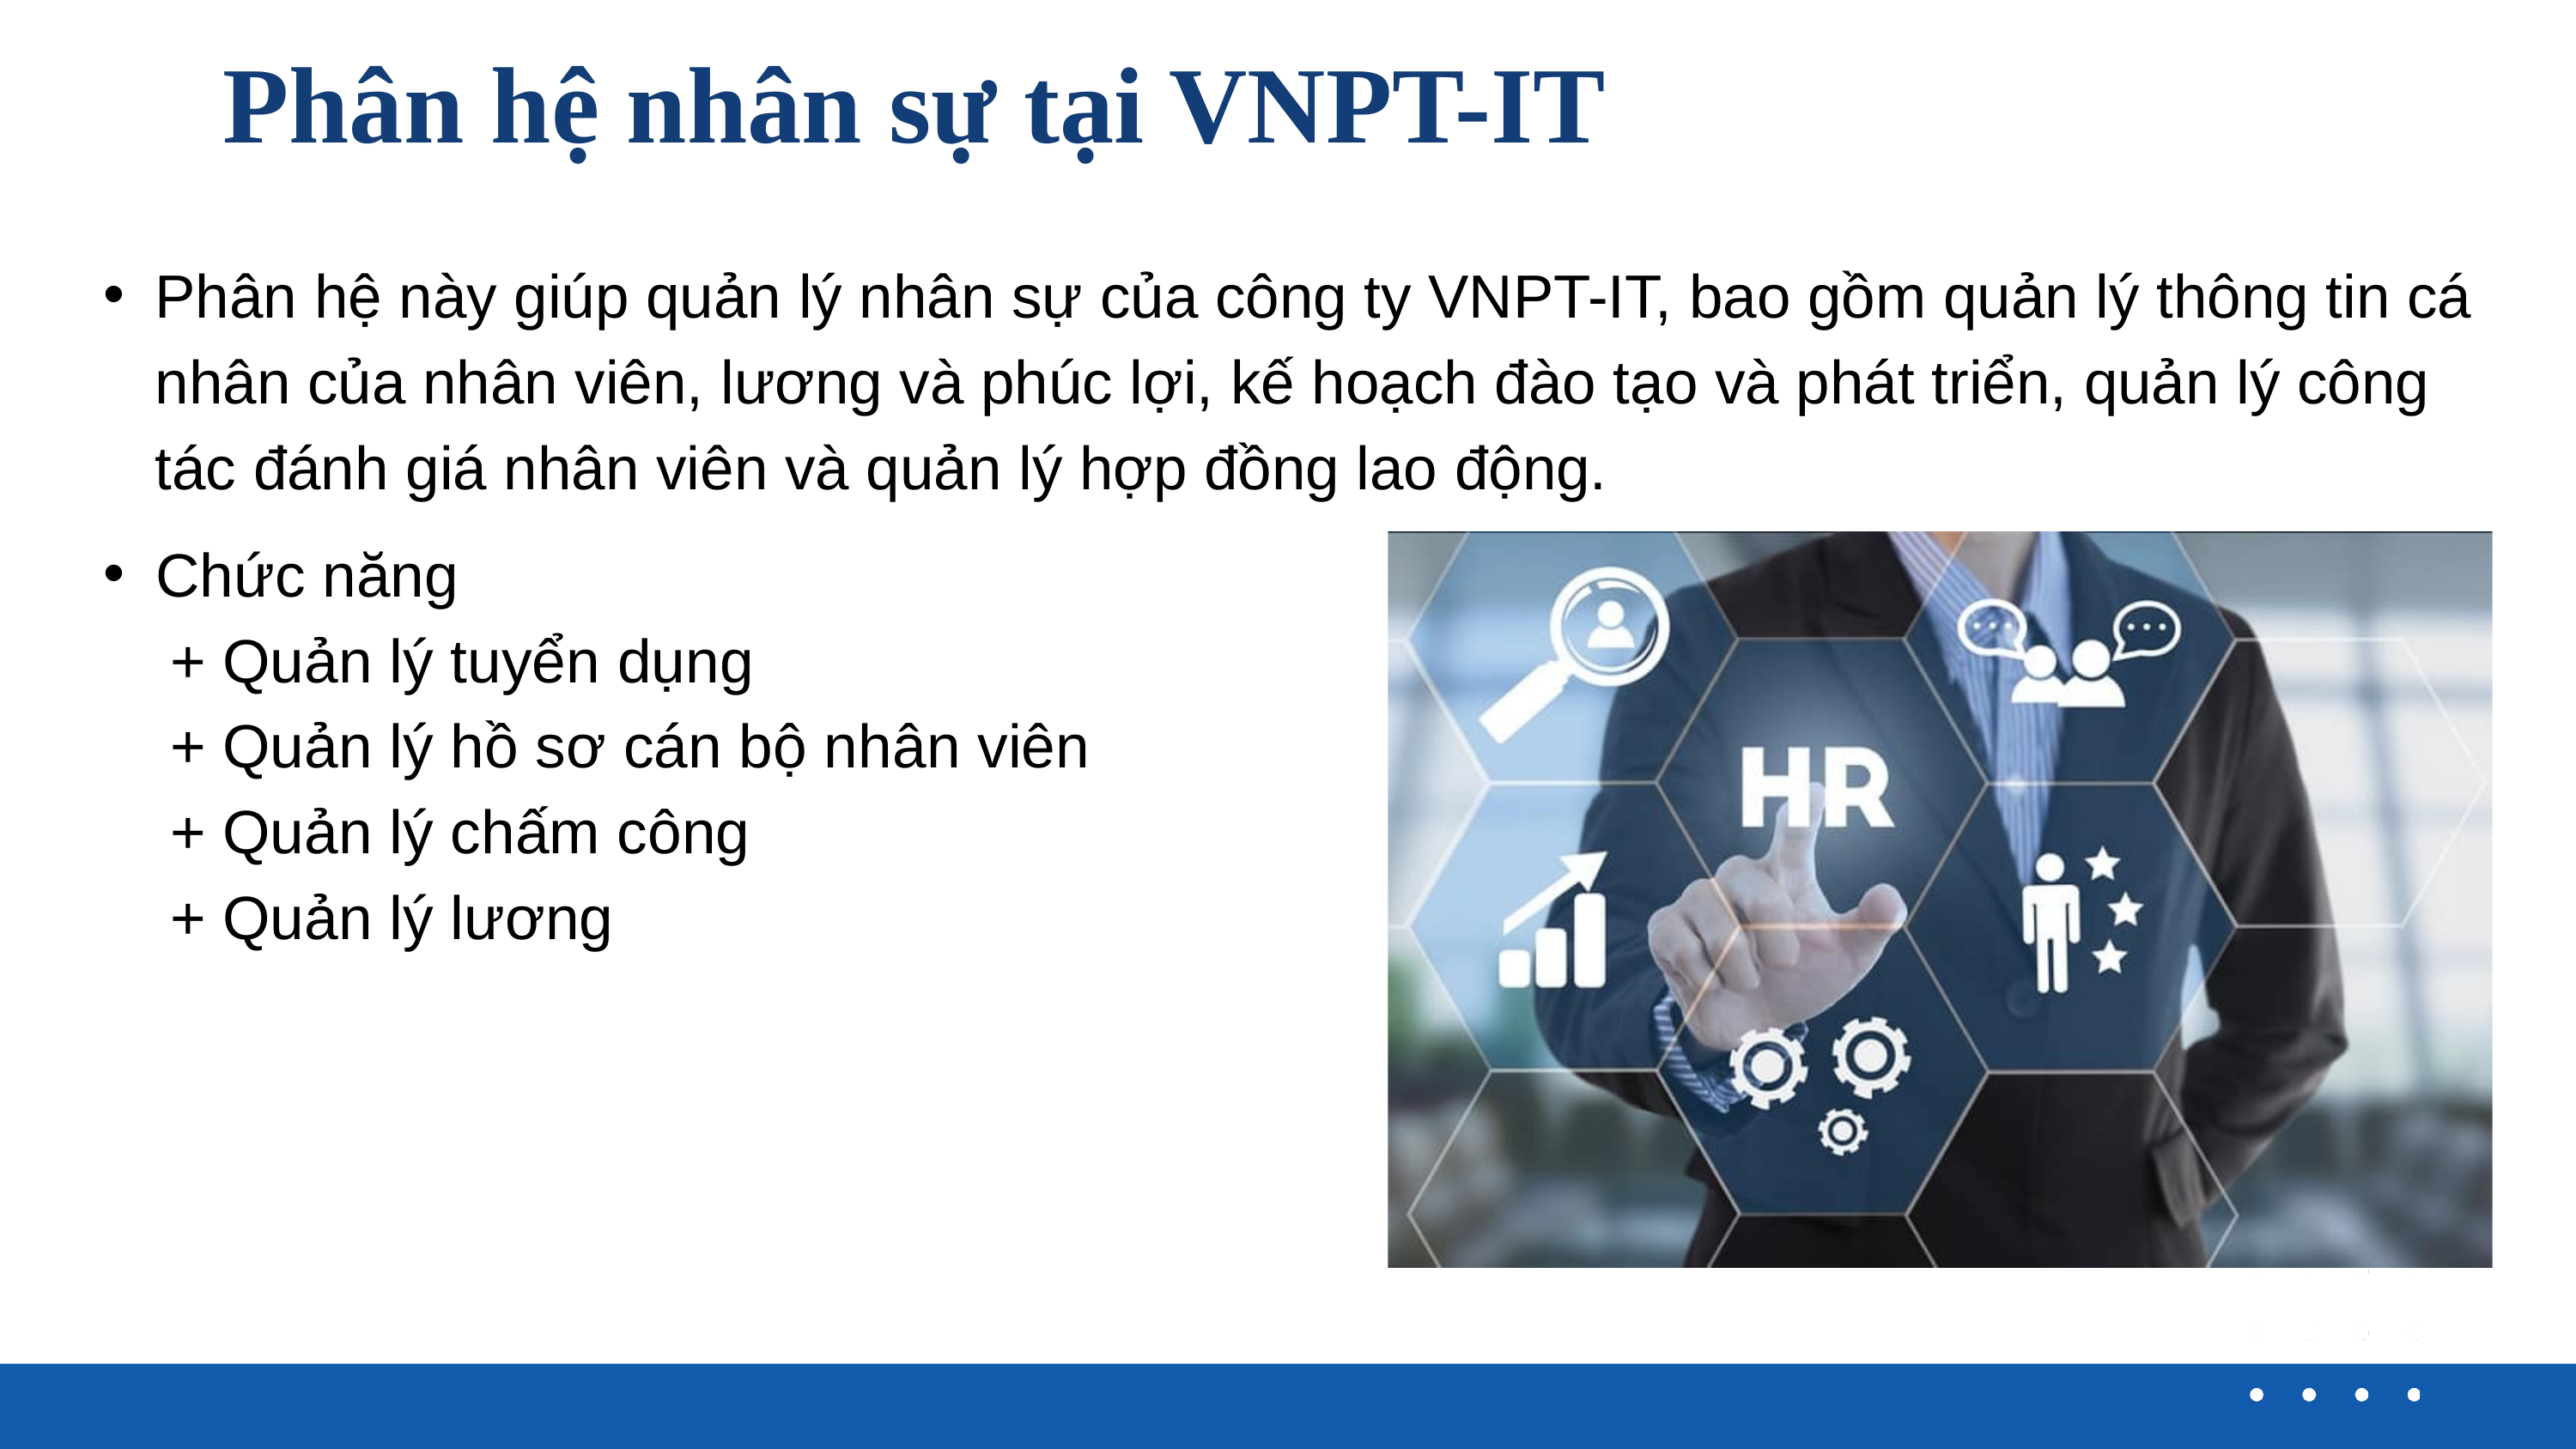

Phân hệ nhân sự tại VNPT-IT
Phân hệ này giúp quản lý nhân sự của công ty VNPT-IT, bao gồm quản lý thông tin cá nhân của nhân viên, lương và phúc lợi, kế hoạch đào tạo và phát triển, quản lý công tác đánh giá nhân viên và quản lý hợp đồng lao động.
Chức năng
       + Quản lý tuyển dụng
       + Quản lý hồ sơ cán bộ nhân viên
       + Quản lý chấm công
       + Quản lý lương